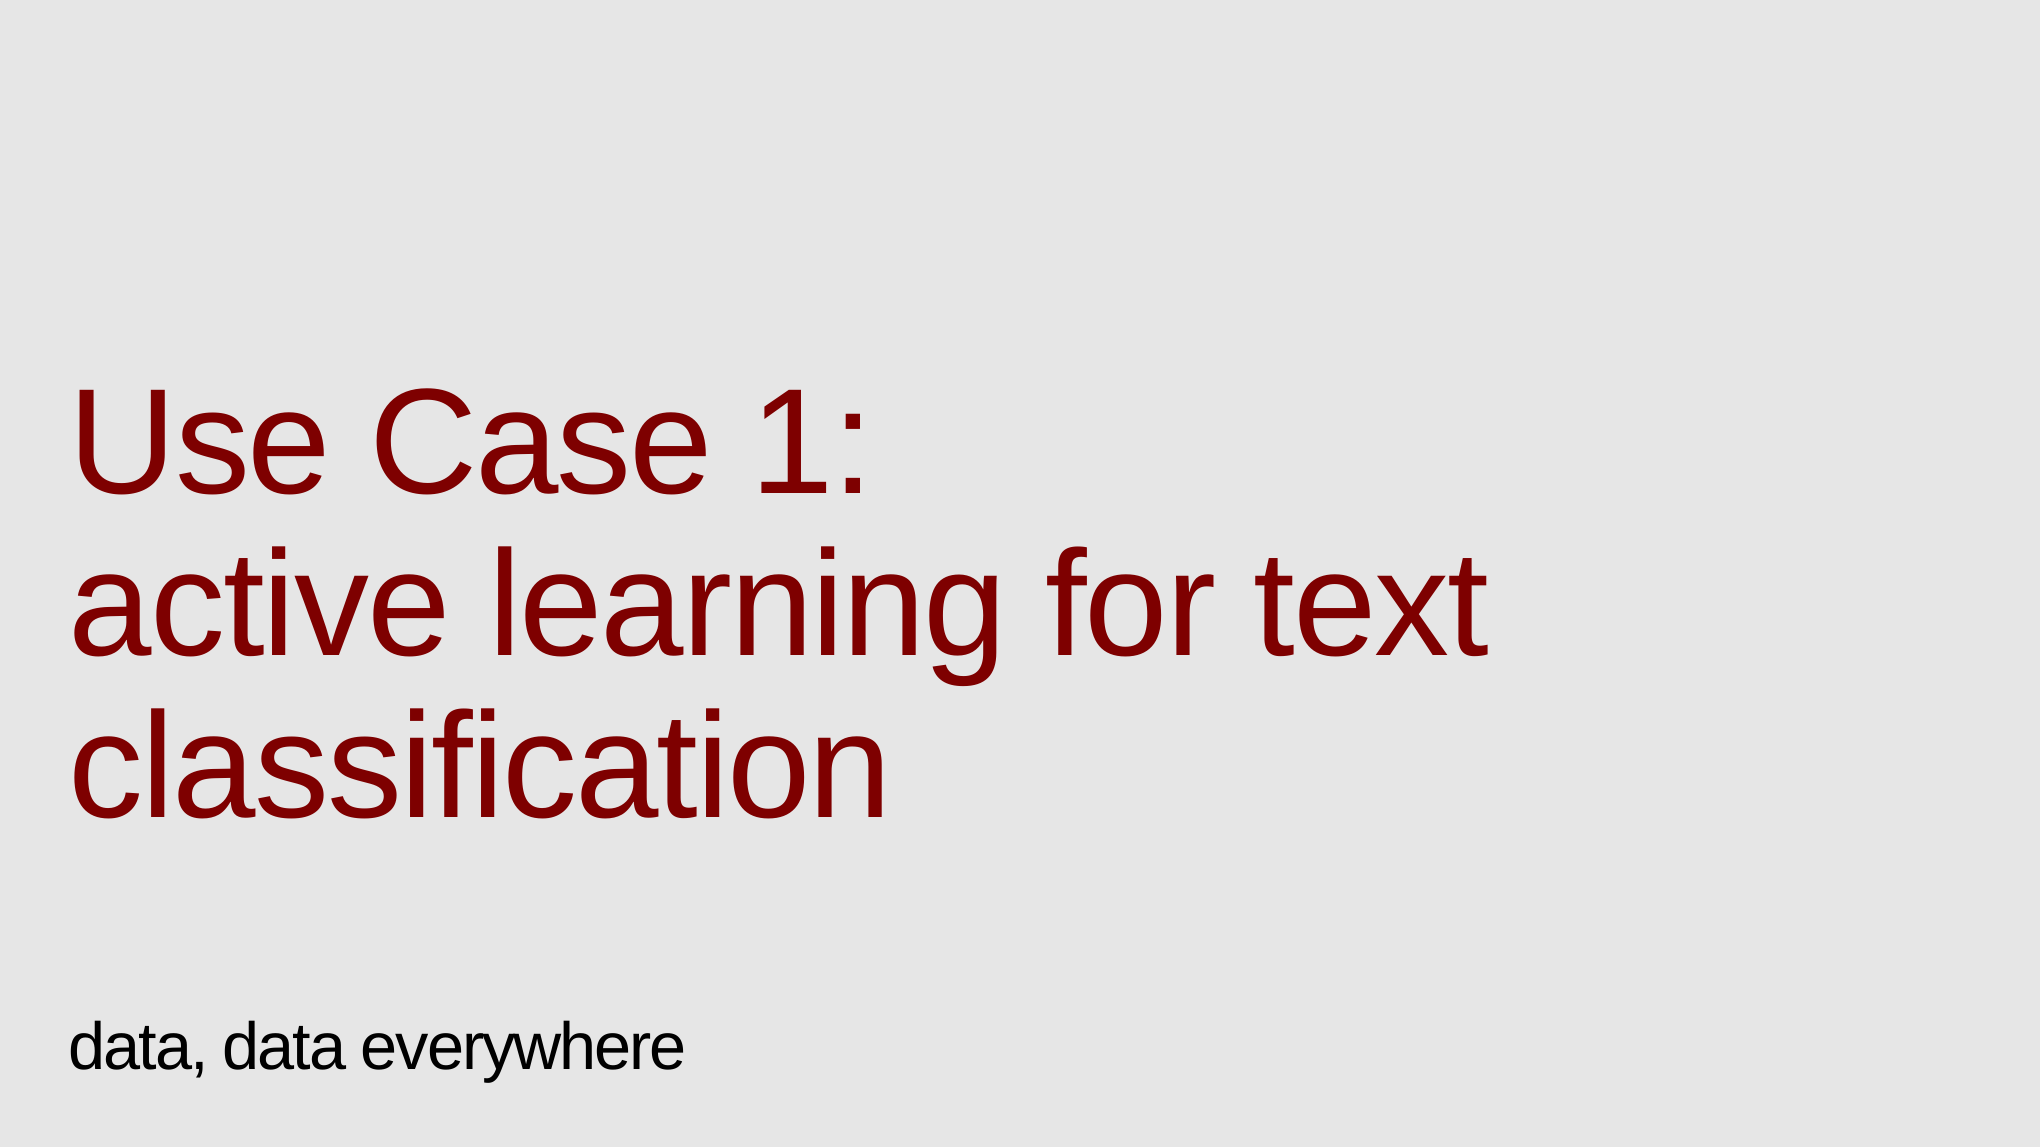

# Use Case 1: active learning for text classification data, data everywhere